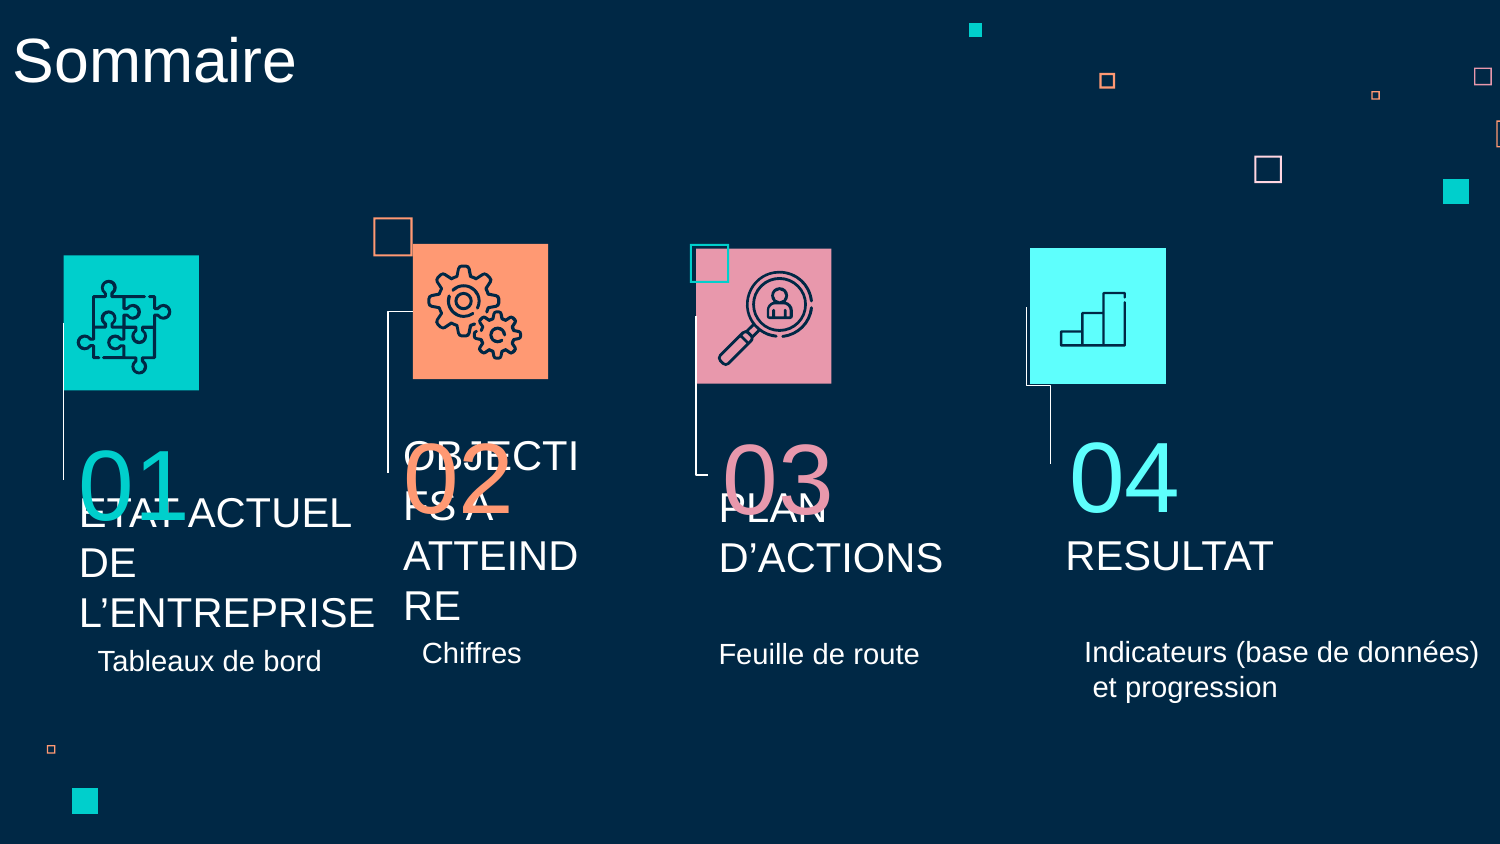

Sommaire

04
02
03
01
RESULTAT
PLAN D’ACTIONS
# ETAT ACTUEL DE L’ENTREPRISE
OBJECTIFS A ATTEINDRE
Indicateurs (base de données)
 et progression
Chiffres
Feuille de route
Tableaux de bord